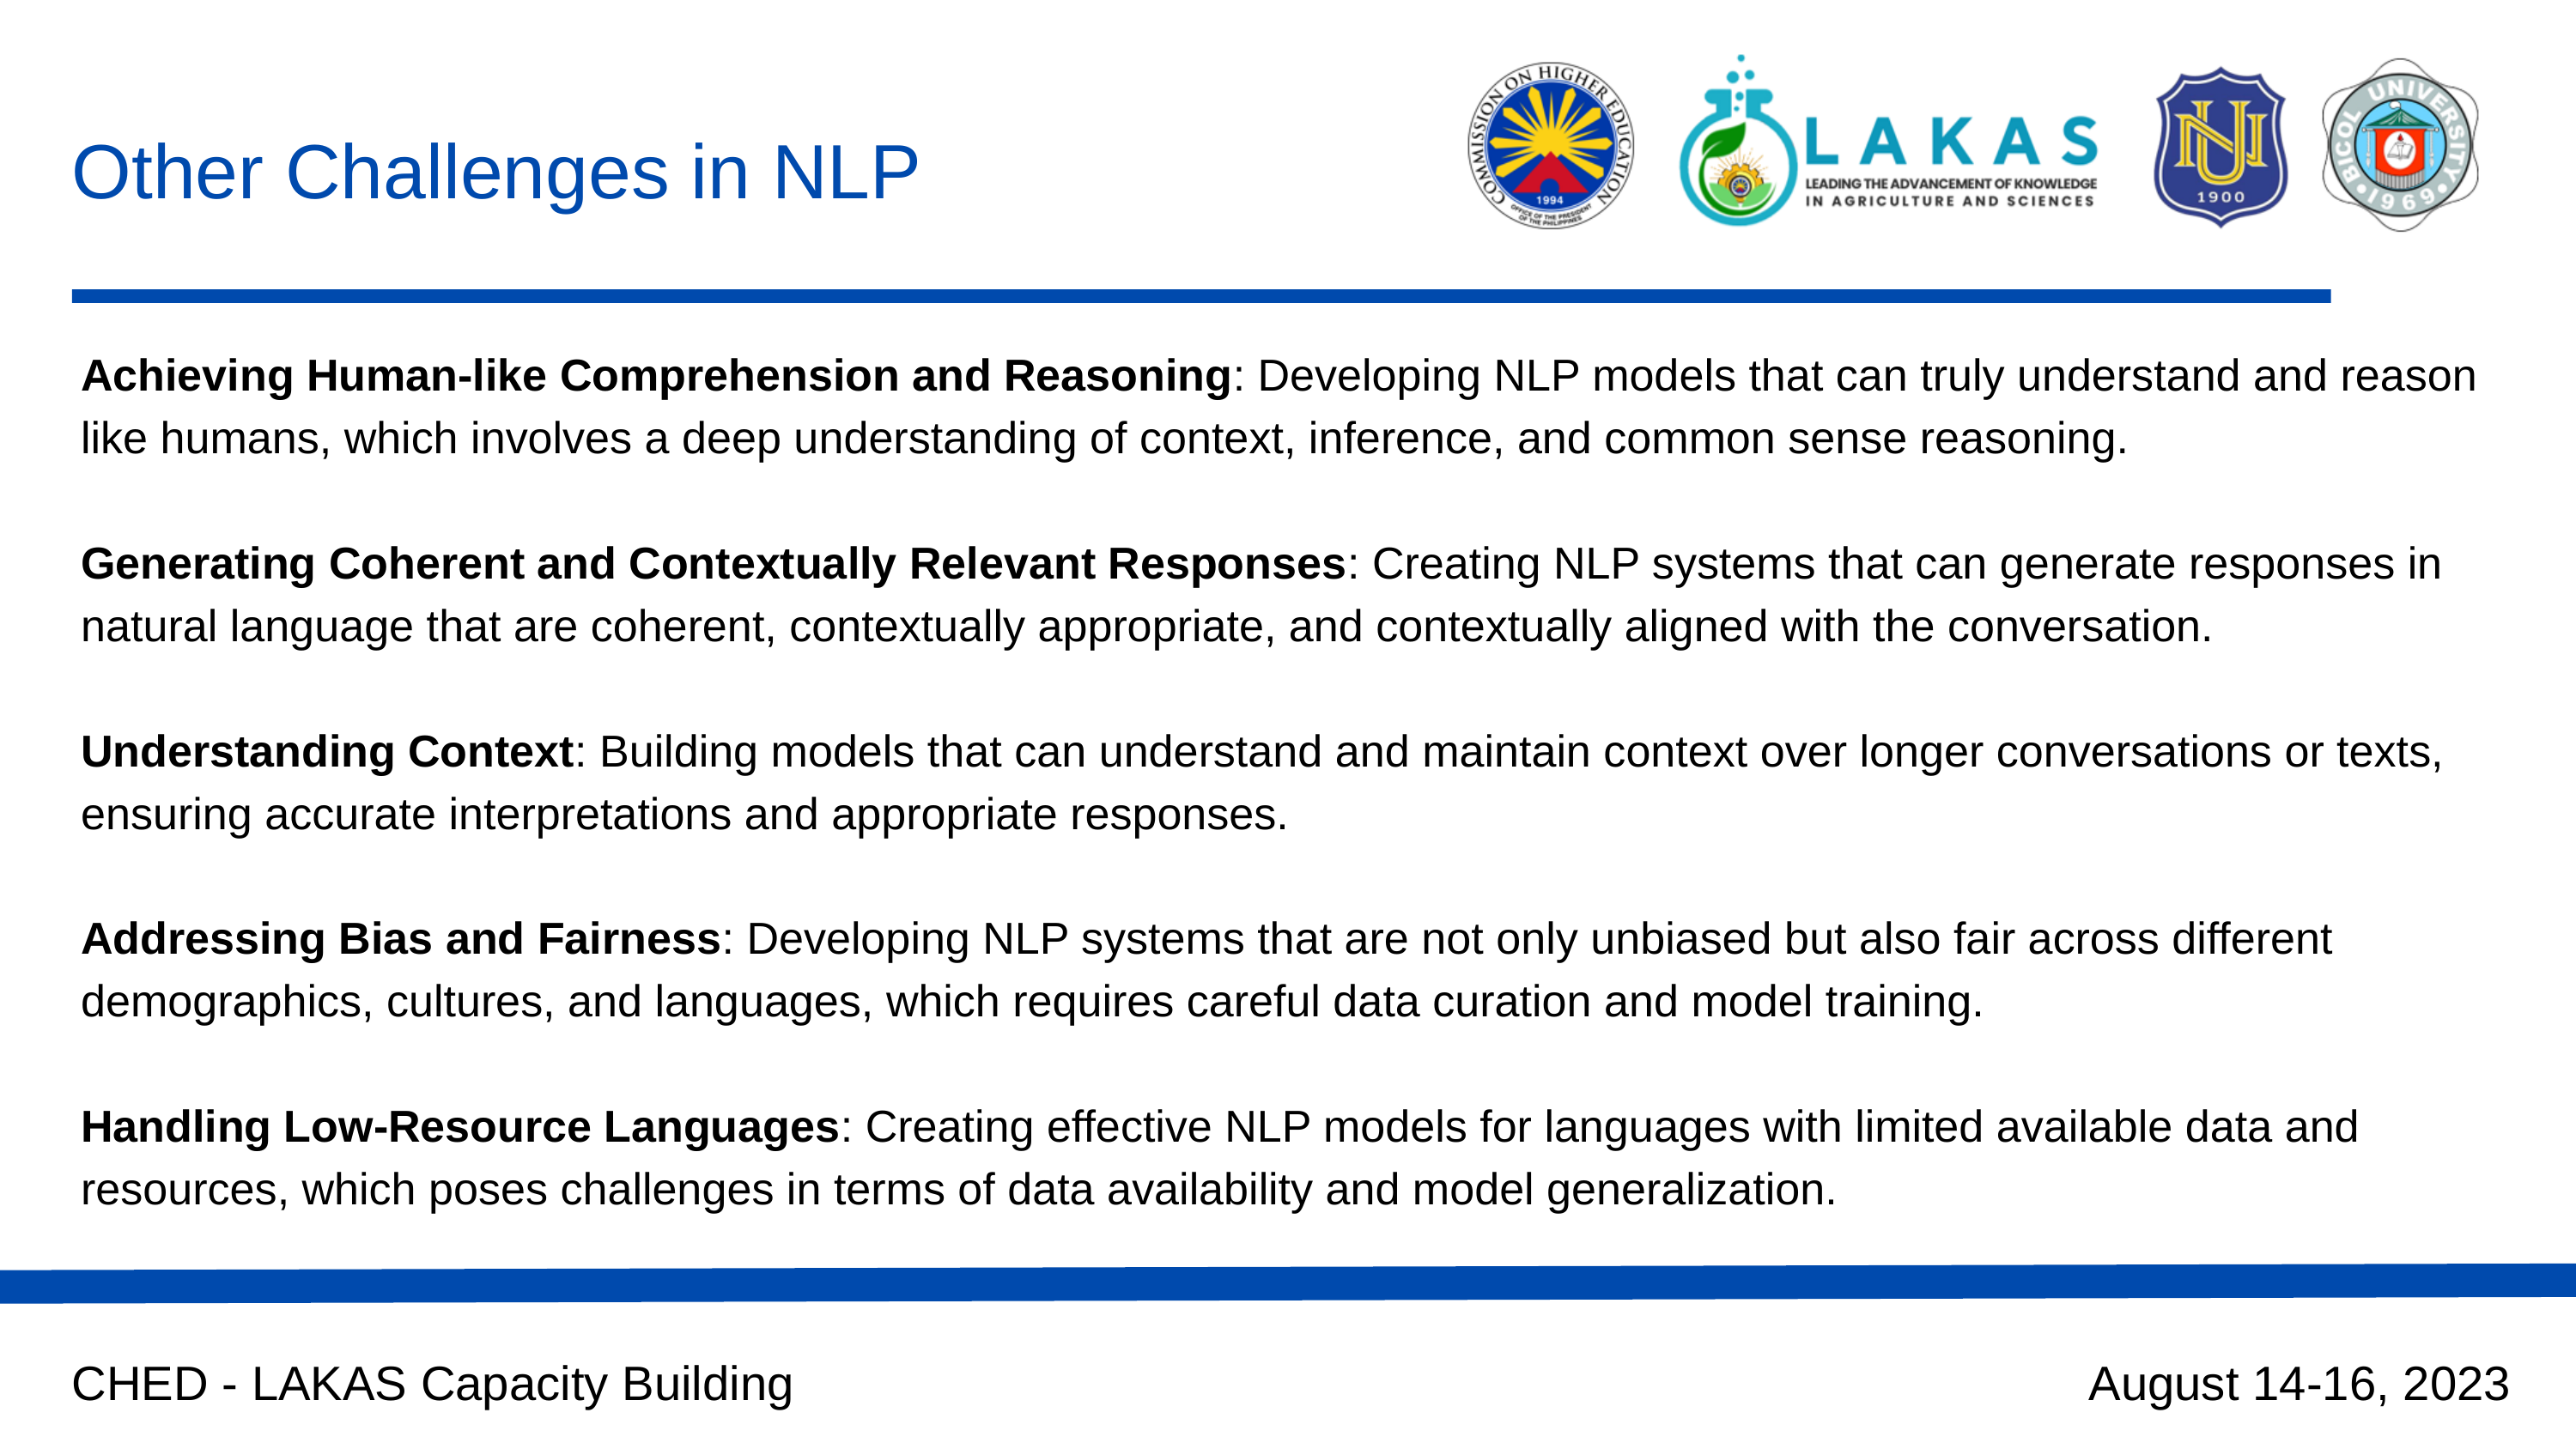

Other Challenges in NLP

Achieving Human-like Comprehension and Reasoning: Developing NLP models that can truly understand and reason like humans, which involves a deep understanding of context, inference, and common sense reasoning.

Generating Coherent and Contextually Relevant Responses: Creating NLP systems that can generate responses in natural language that are coherent, contextually appropriate, and contextually aligned with the conversation.

Understanding Context: Building models that can understand and maintain context over longer conversations or texts, ensuring accurate interpretations and appropriate responses.

Addressing Bias and Fairness: Developing NLP systems that are not only unbiased but also fair across different demographics, cultures, and languages, which requires careful data curation and model training.

Handling Low-Resource Languages: Creating effective NLP models for languages with limited available data and resources, which poses challenges in terms of data availability and model generalization.

CHED - LAKAS Capacity Building
August 14-16, 2023